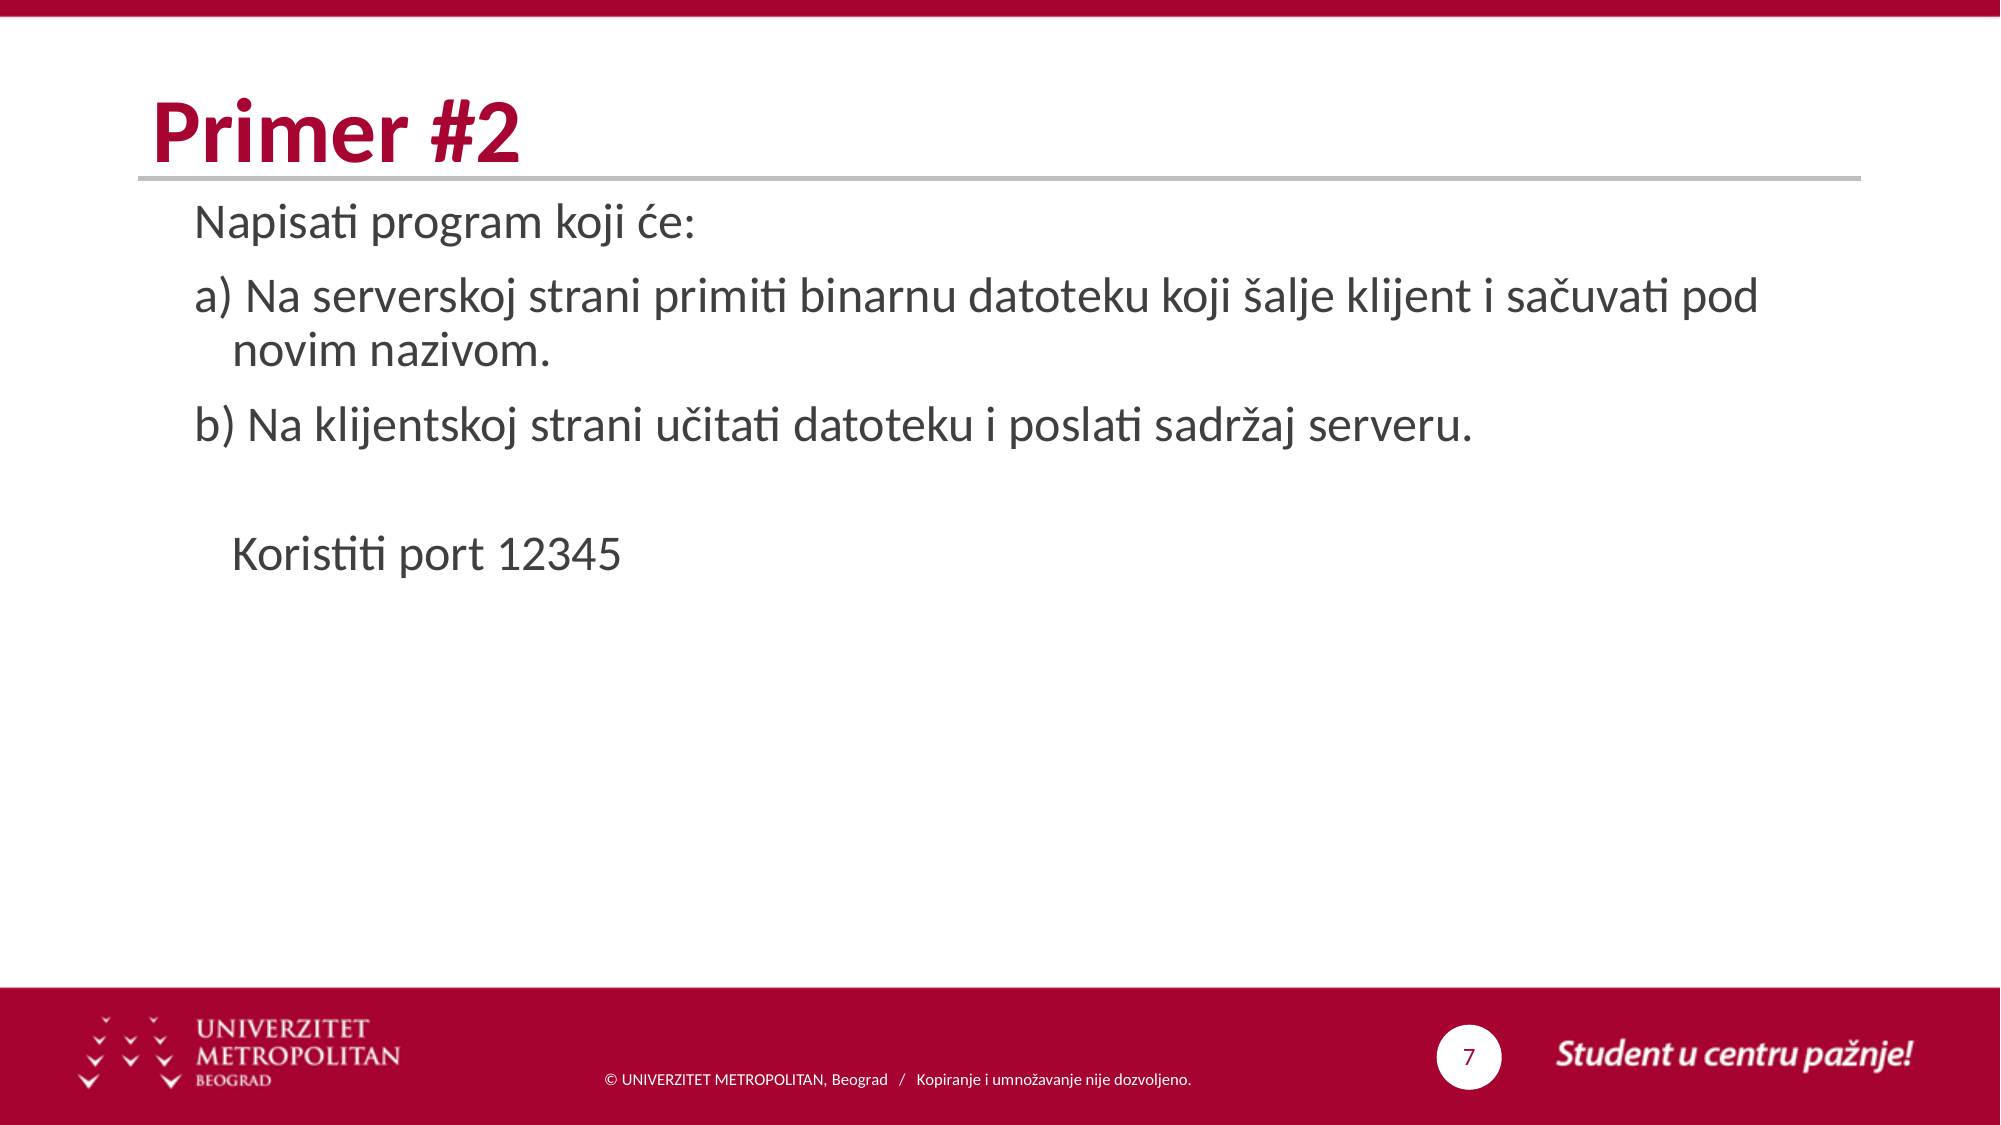

# Primer #2
Napisati program koji će:
a) Na serverskoj strani primiti binarnu datoteku koji šalje klijent i sačuvati pod novim nazivom.
b) Na klijentskoj strani učitati datoteku i poslati sadržaj serveru.
Koristiti port 12345